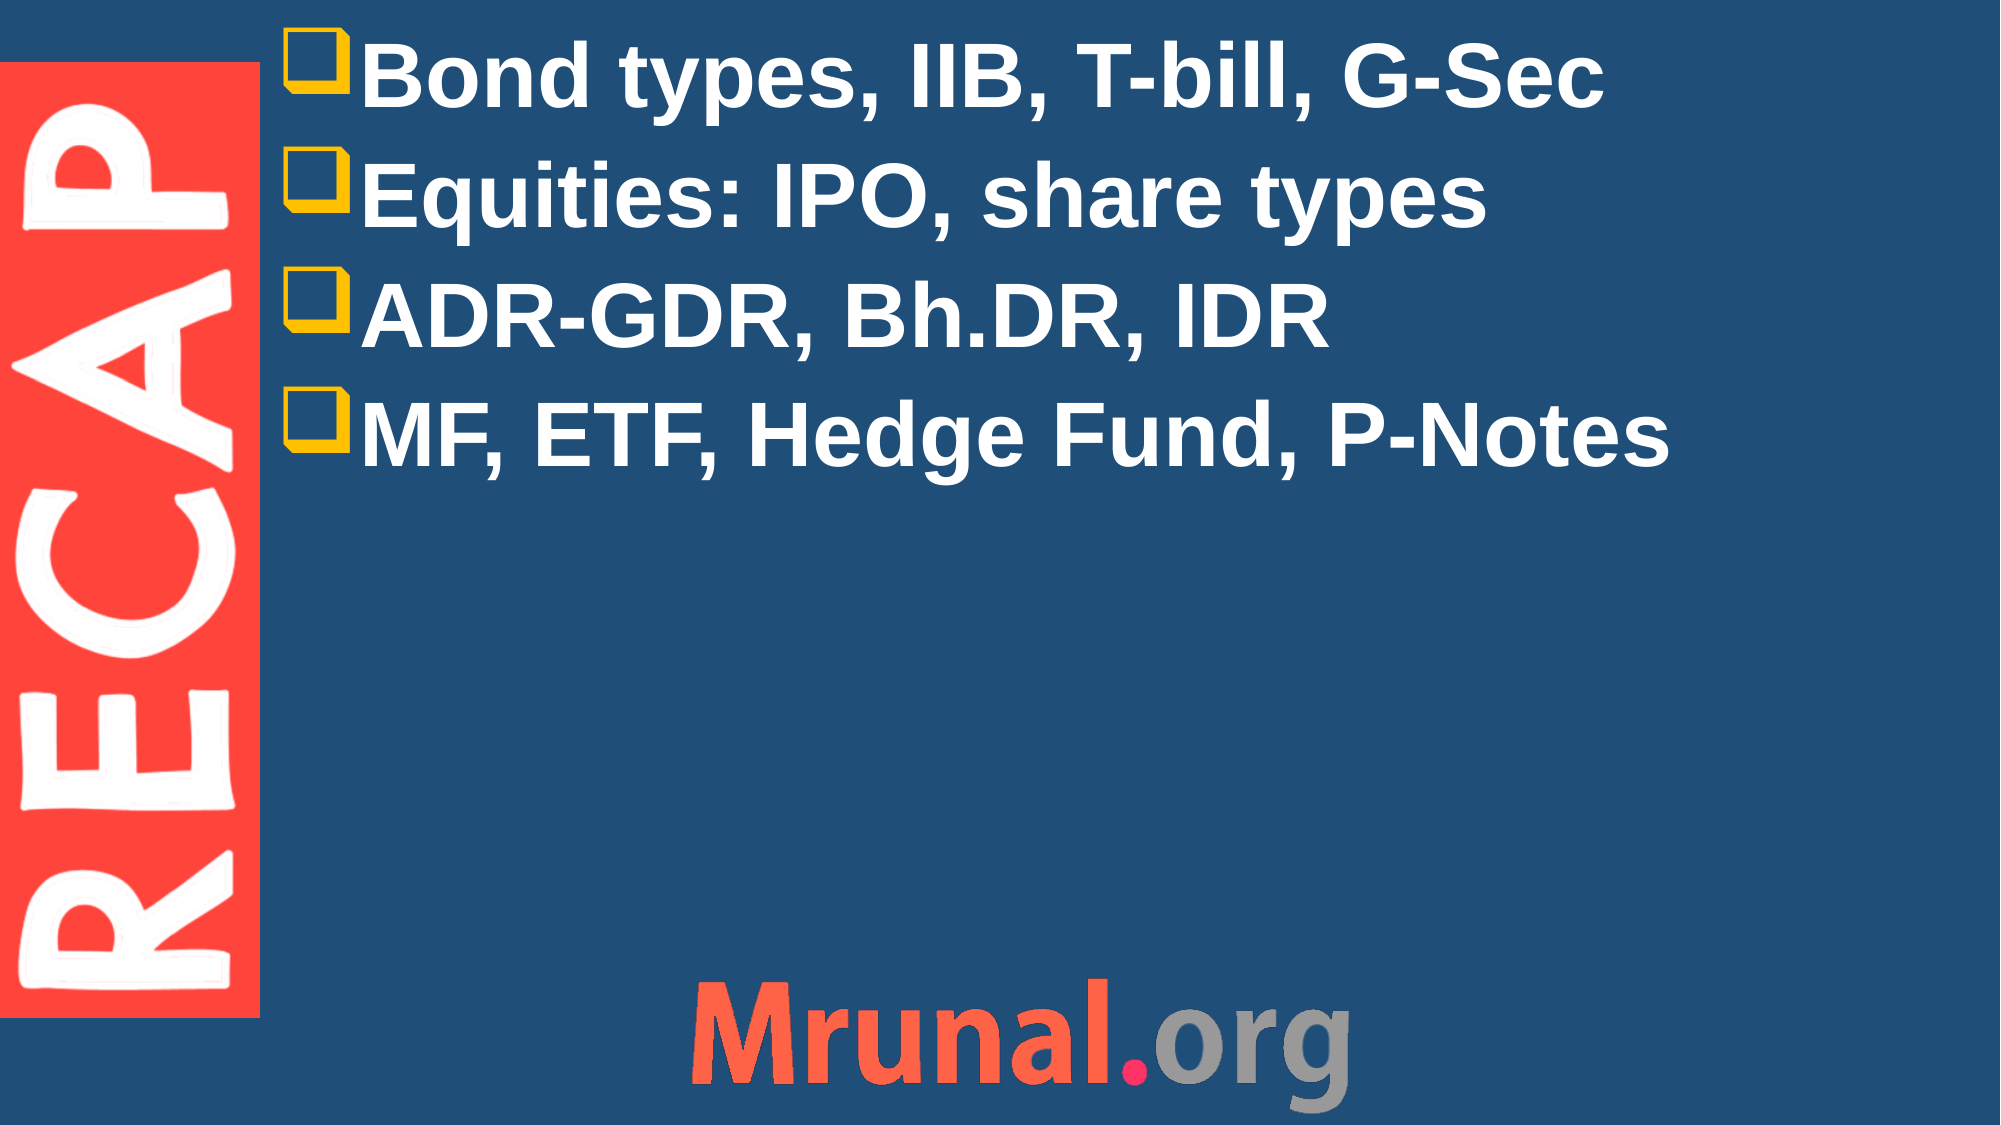

Bond types, IIB, T-bill, G-Sec
Equities: IPO, share types
ADR-GDR, Bh.DR, IDR
MF, ETF, Hedge Fund, P-Notes